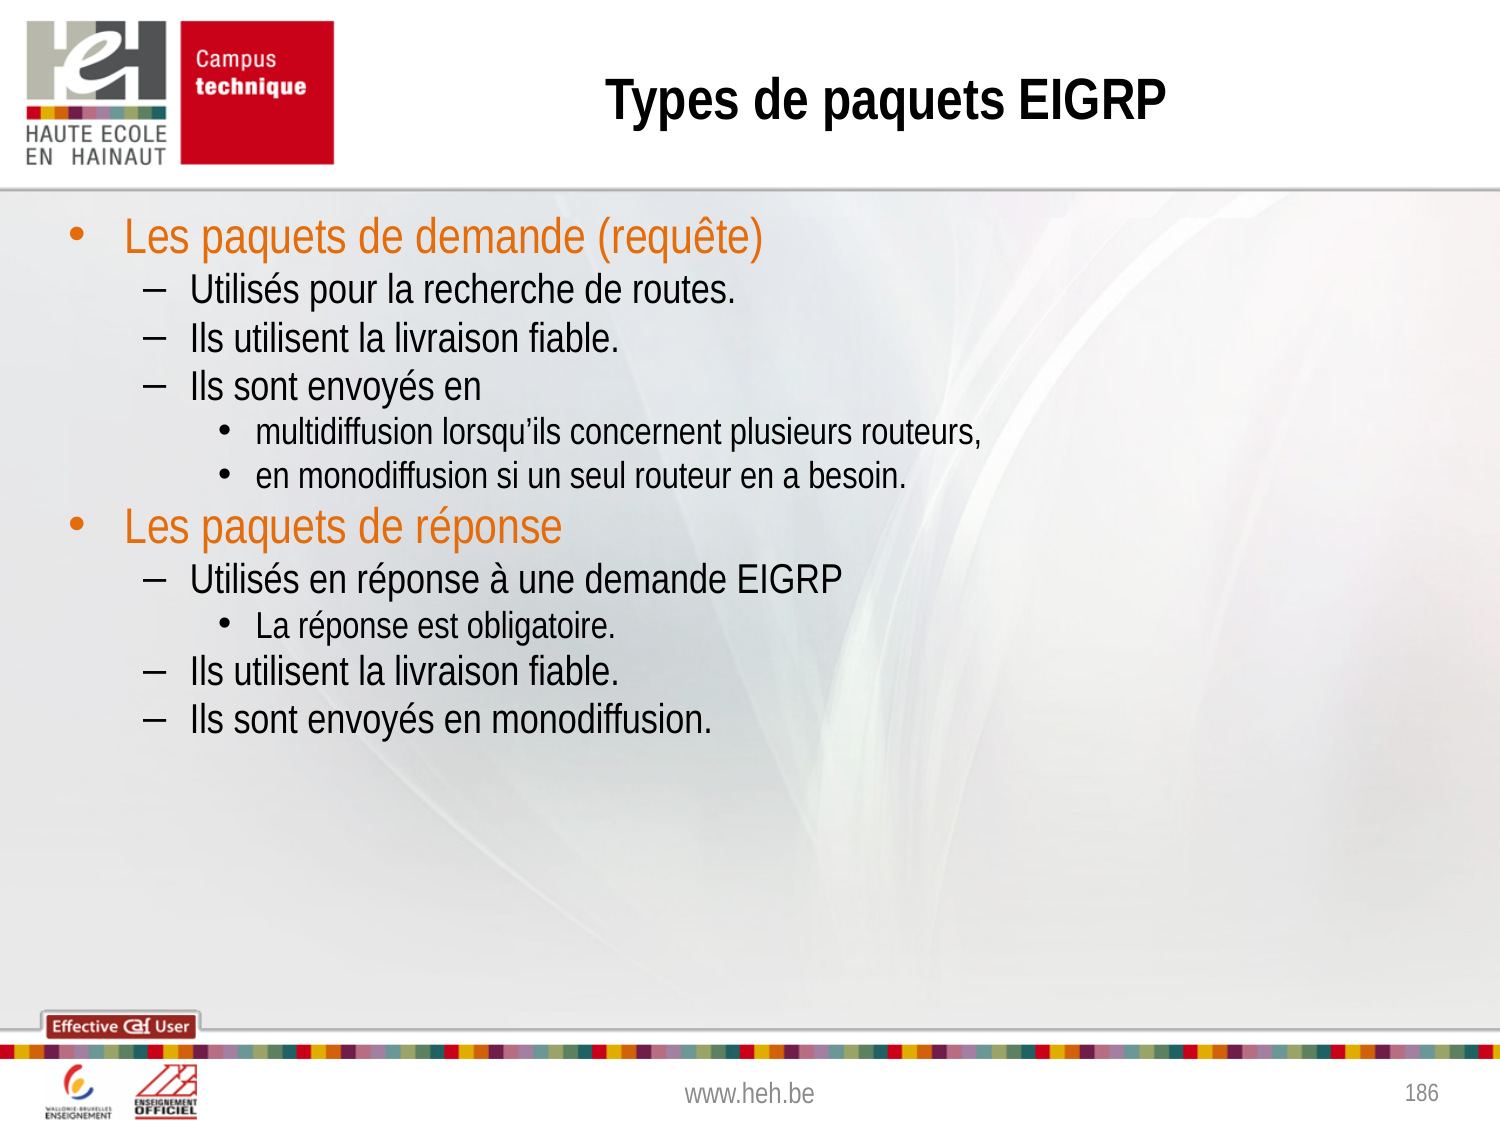

# Types de paquets EIGRP
Les paquets de demande (requête)
Utilisés pour la recherche de routes.
Ils utilisent la livraison fiable.
Ils sont envoyés en
multidiffusion lorsqu’ils concernent plusieurs routeurs,
en monodiffusion si un seul routeur en a besoin.
Les paquets de réponse
Utilisés en réponse à une demande EIGRP
La réponse est obligatoire.
Ils utilisent la livraison fiable.
Ils sont envoyés en monodiffusion.

www.heh.be
186